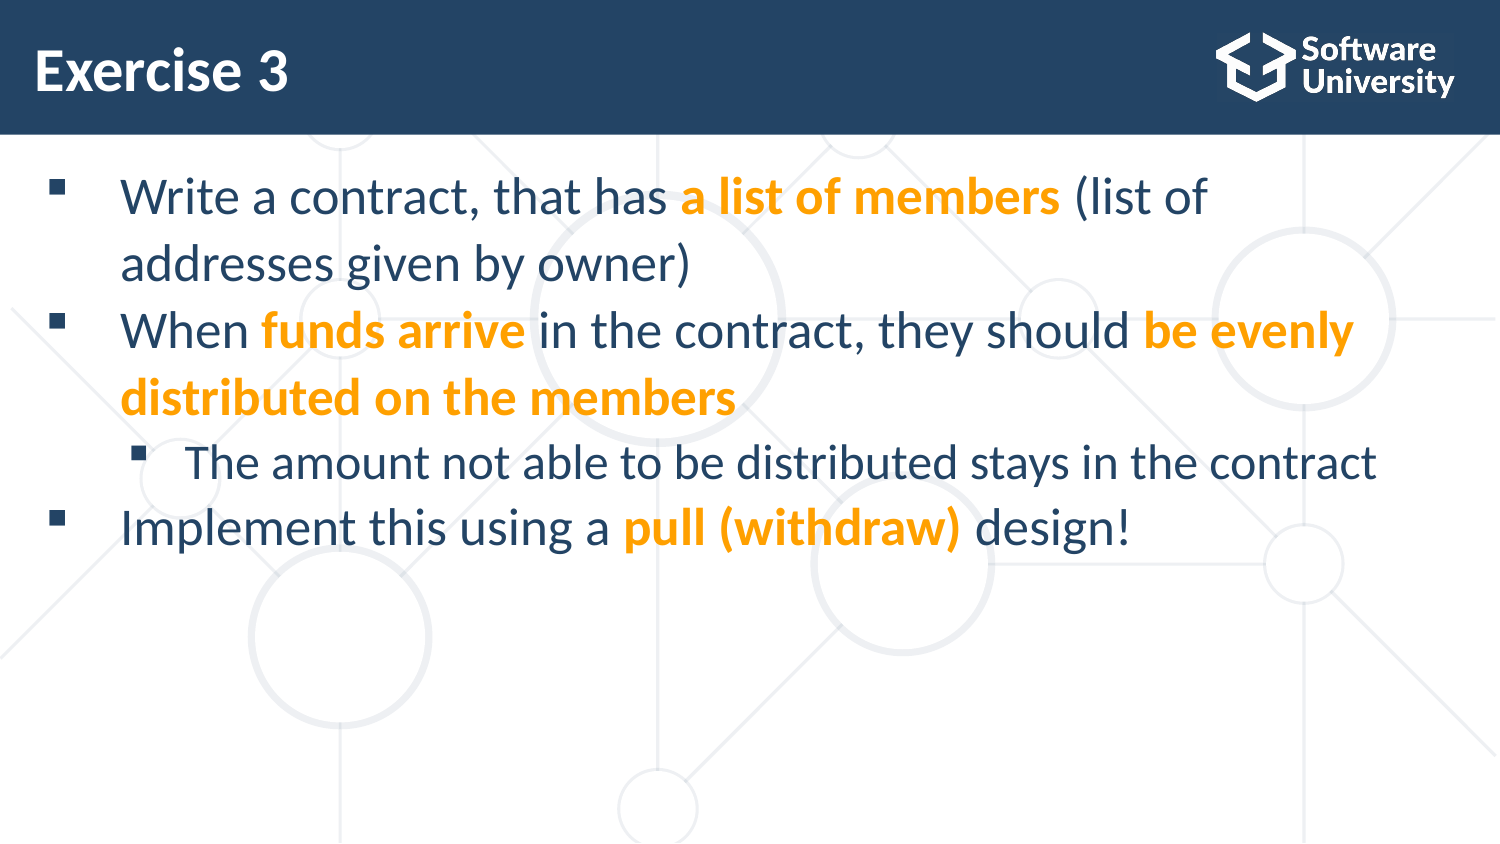

# Exercise 3
Write a contract, that has a list of members (list of
addresses given by owner)
When funds arrive in the contract, they should be evenly
distributed on the members
The amount not able to be distributed stays in the contract
Implement this using a pull (withdraw) design!